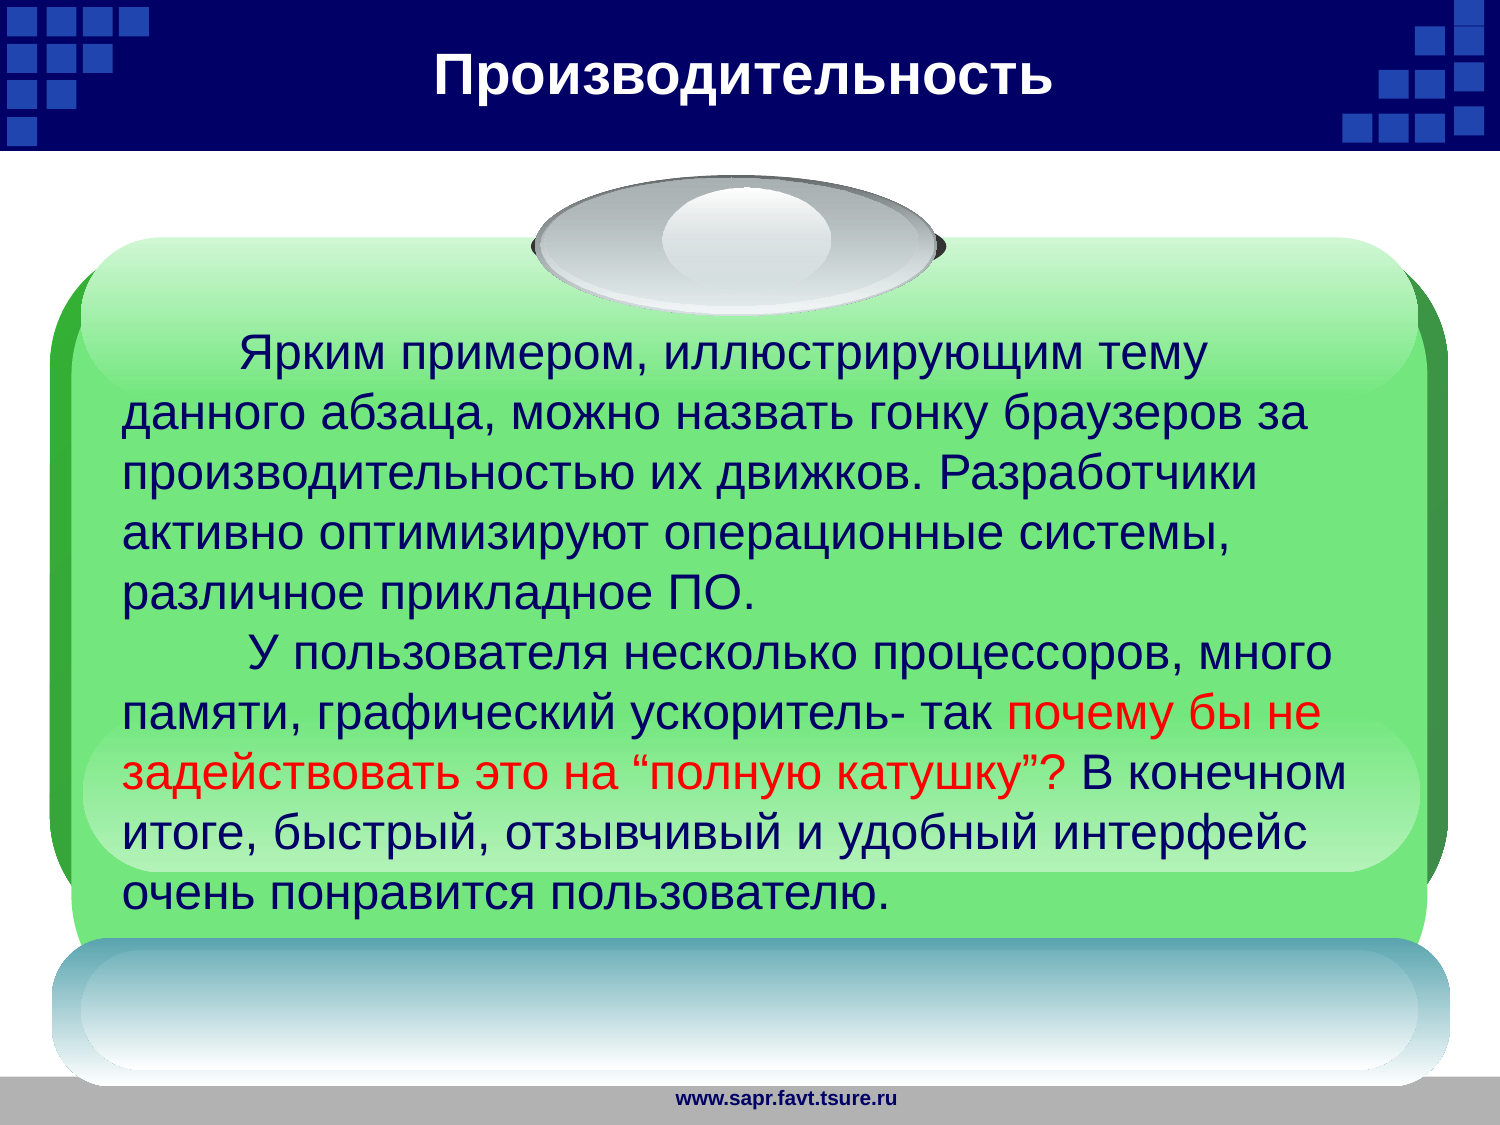

Производительность

              Ярким примером, иллюстрирующим тему данного абзаца, можно назвать гонку браузеров за производительностью их движков. Разработчики активно оптимизируют операционные системы, различное прикладное ПО.
         У пользователя несколько процессоров, много памяти, графический ускоритель- так почему бы не задействовать это на “полную катушку”? В конечном итоге, быстрый, отзывчивый и удобный интерфейс очень понравится пользователю.
www.sapr.favt.tsure.ru